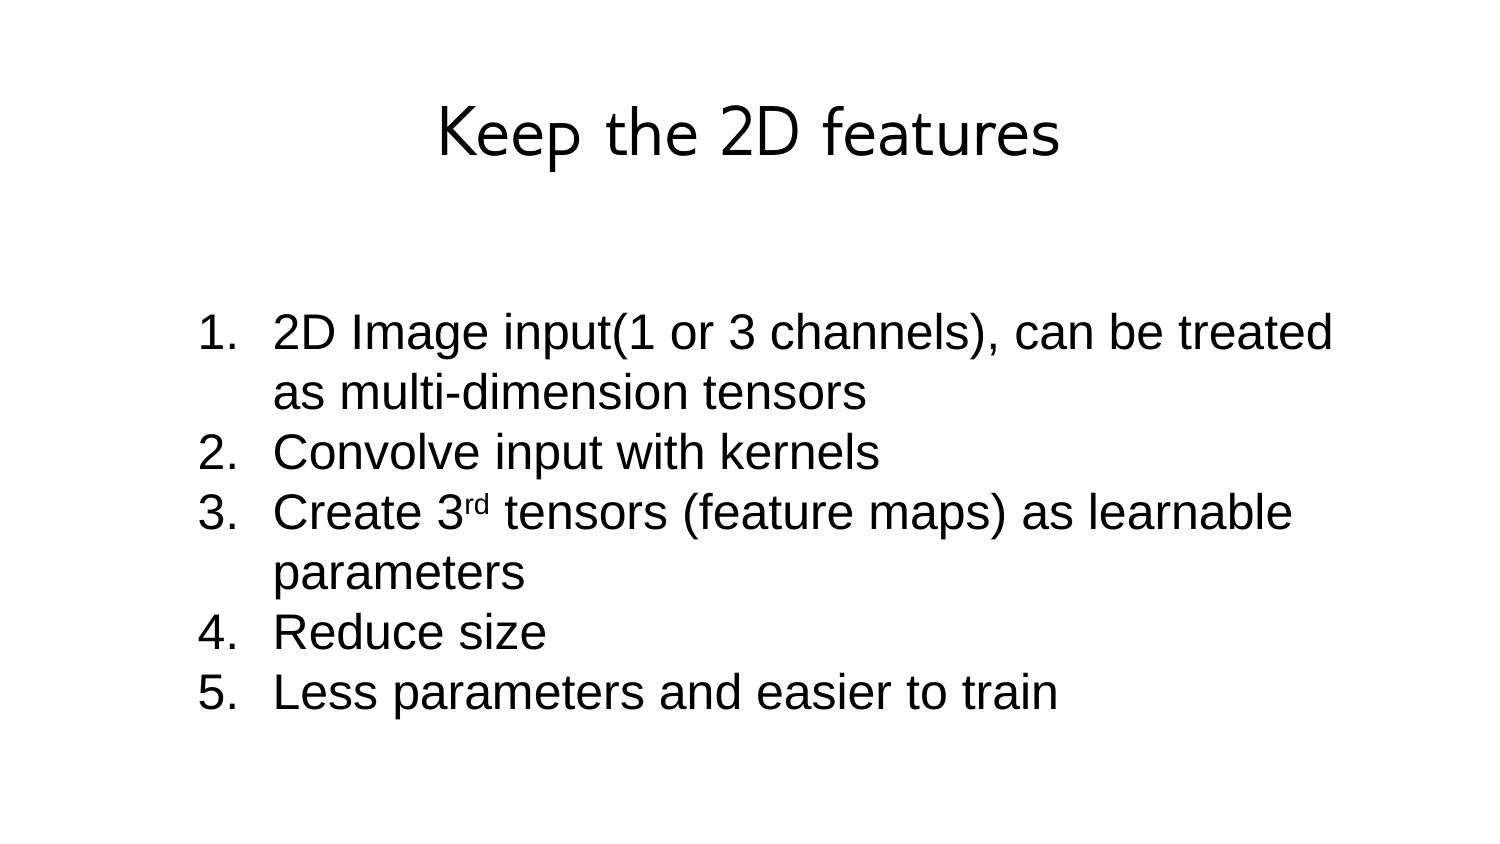

# Keep the 2D features
2D Image input(1 or 3 channels), can be treated as multi-dimension tensors
Convolve input with kernels
Create 3rd tensors (feature maps) as learnable parameters
Reduce size
Less parameters and easier to train